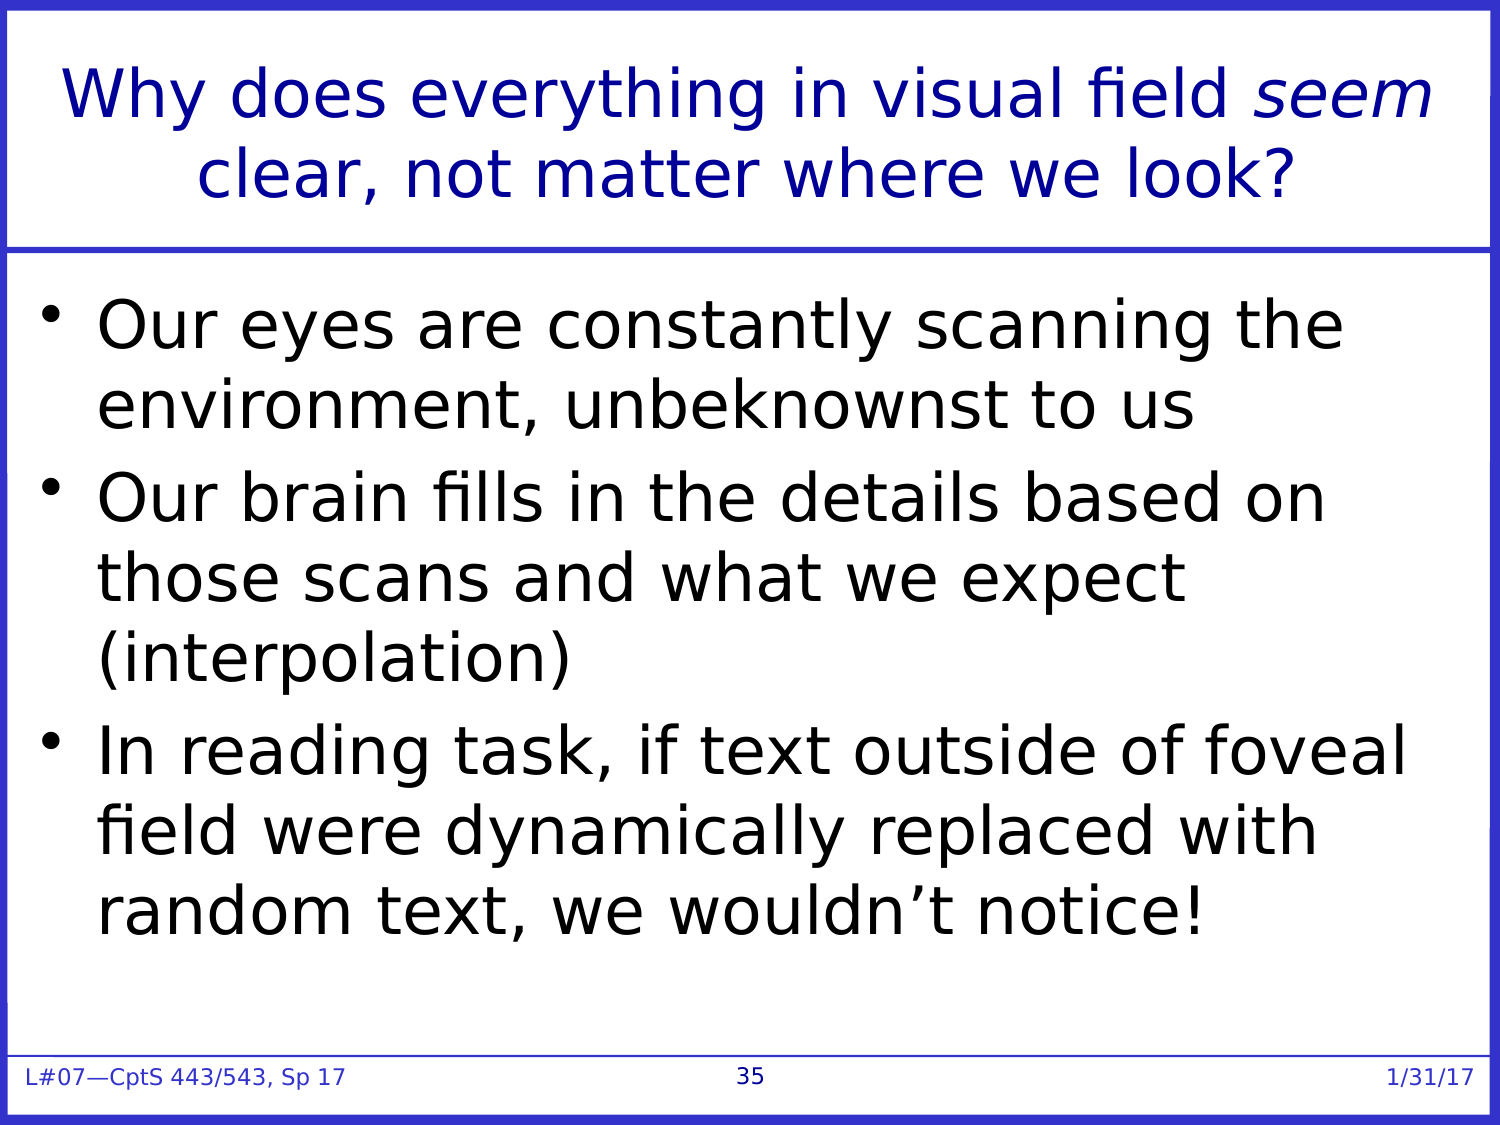

# Why does everything in visual field seem clear, not matter where we look?
Our eyes are constantly scanning the environment, unbeknownst to us
Our brain fills in the details based on those scans and what we expect (interpolation)
In reading task, if text outside of foveal field were dynamically replaced with random text, we wouldn’t notice!

35